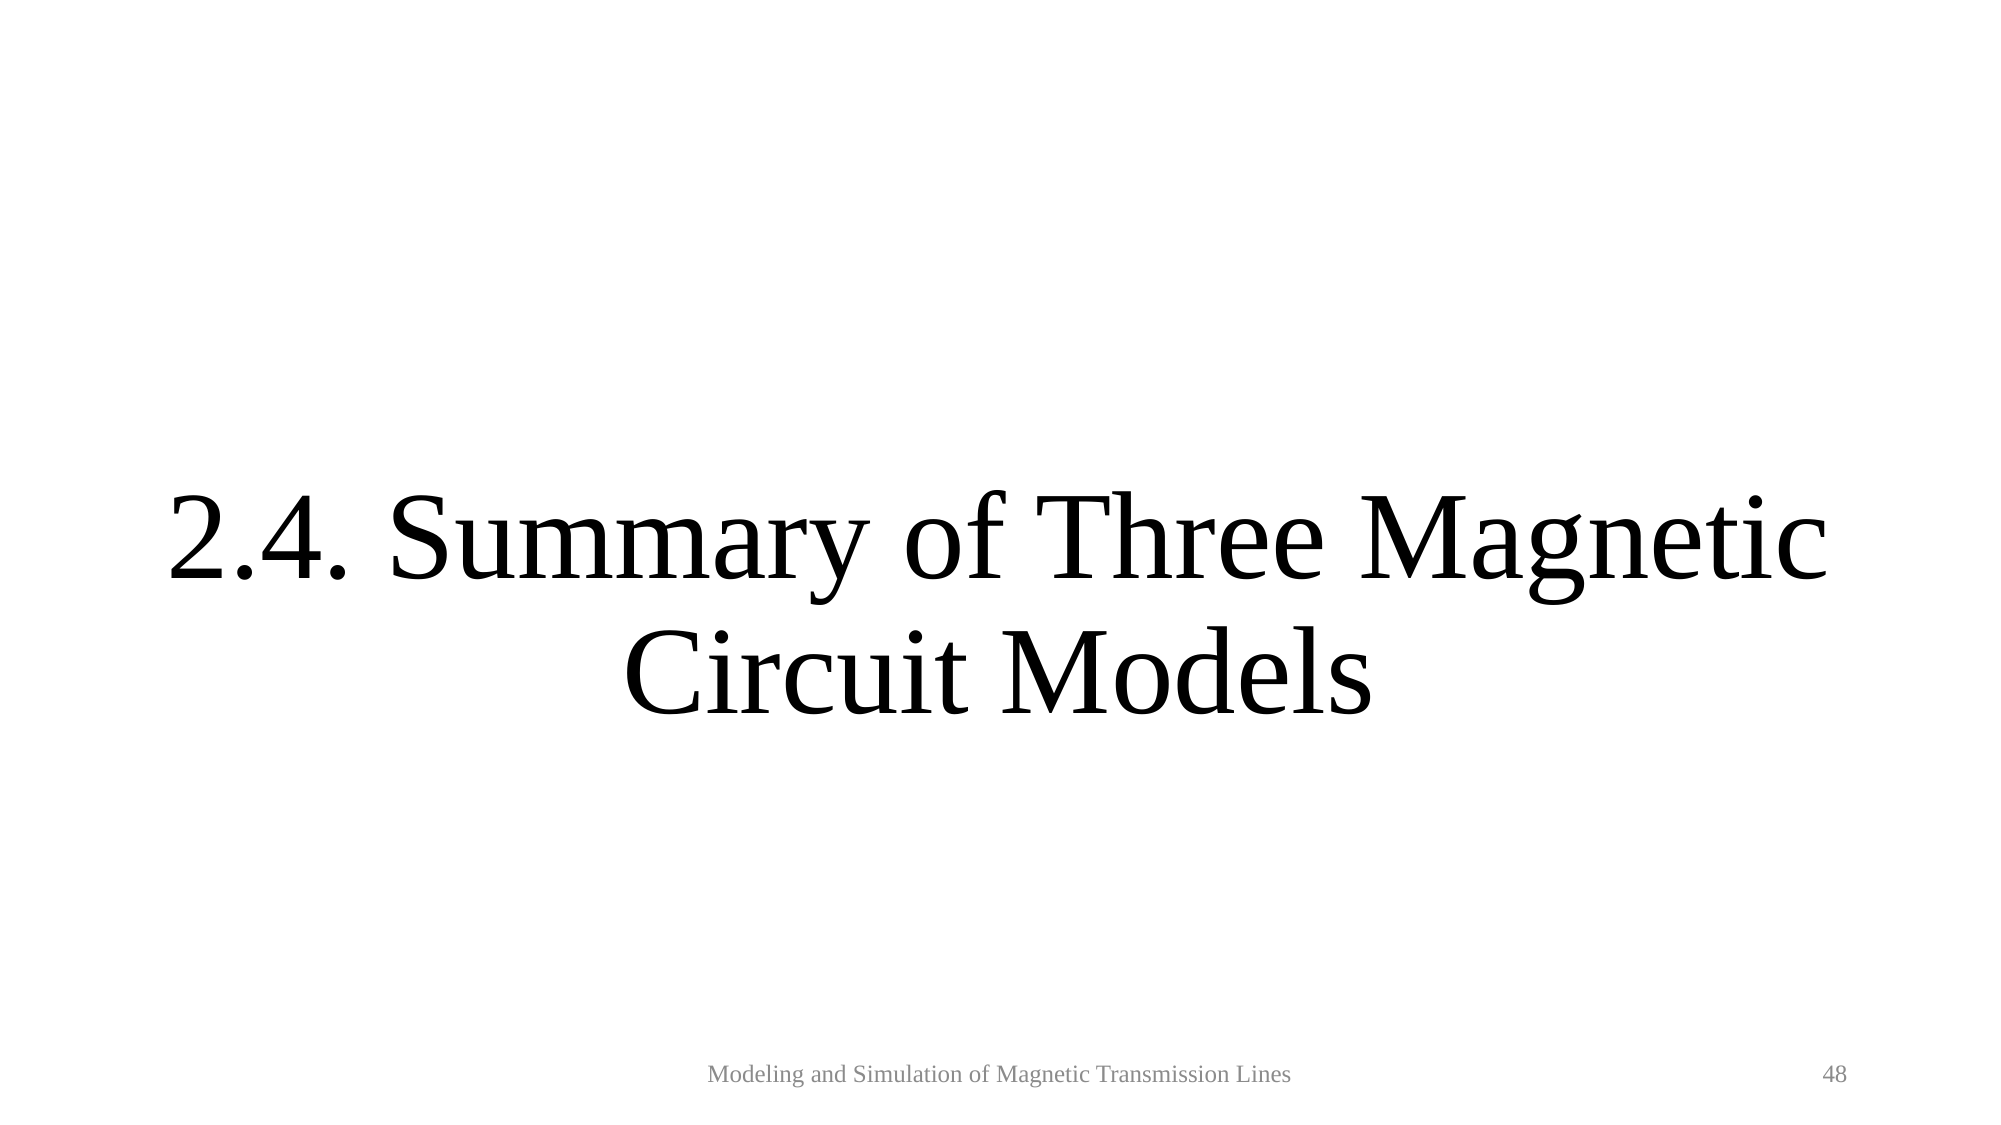

# 2.4. Summary of Three Magnetic Circuit Models
Modeling and Simulation of Magnetic Transmission Lines
48